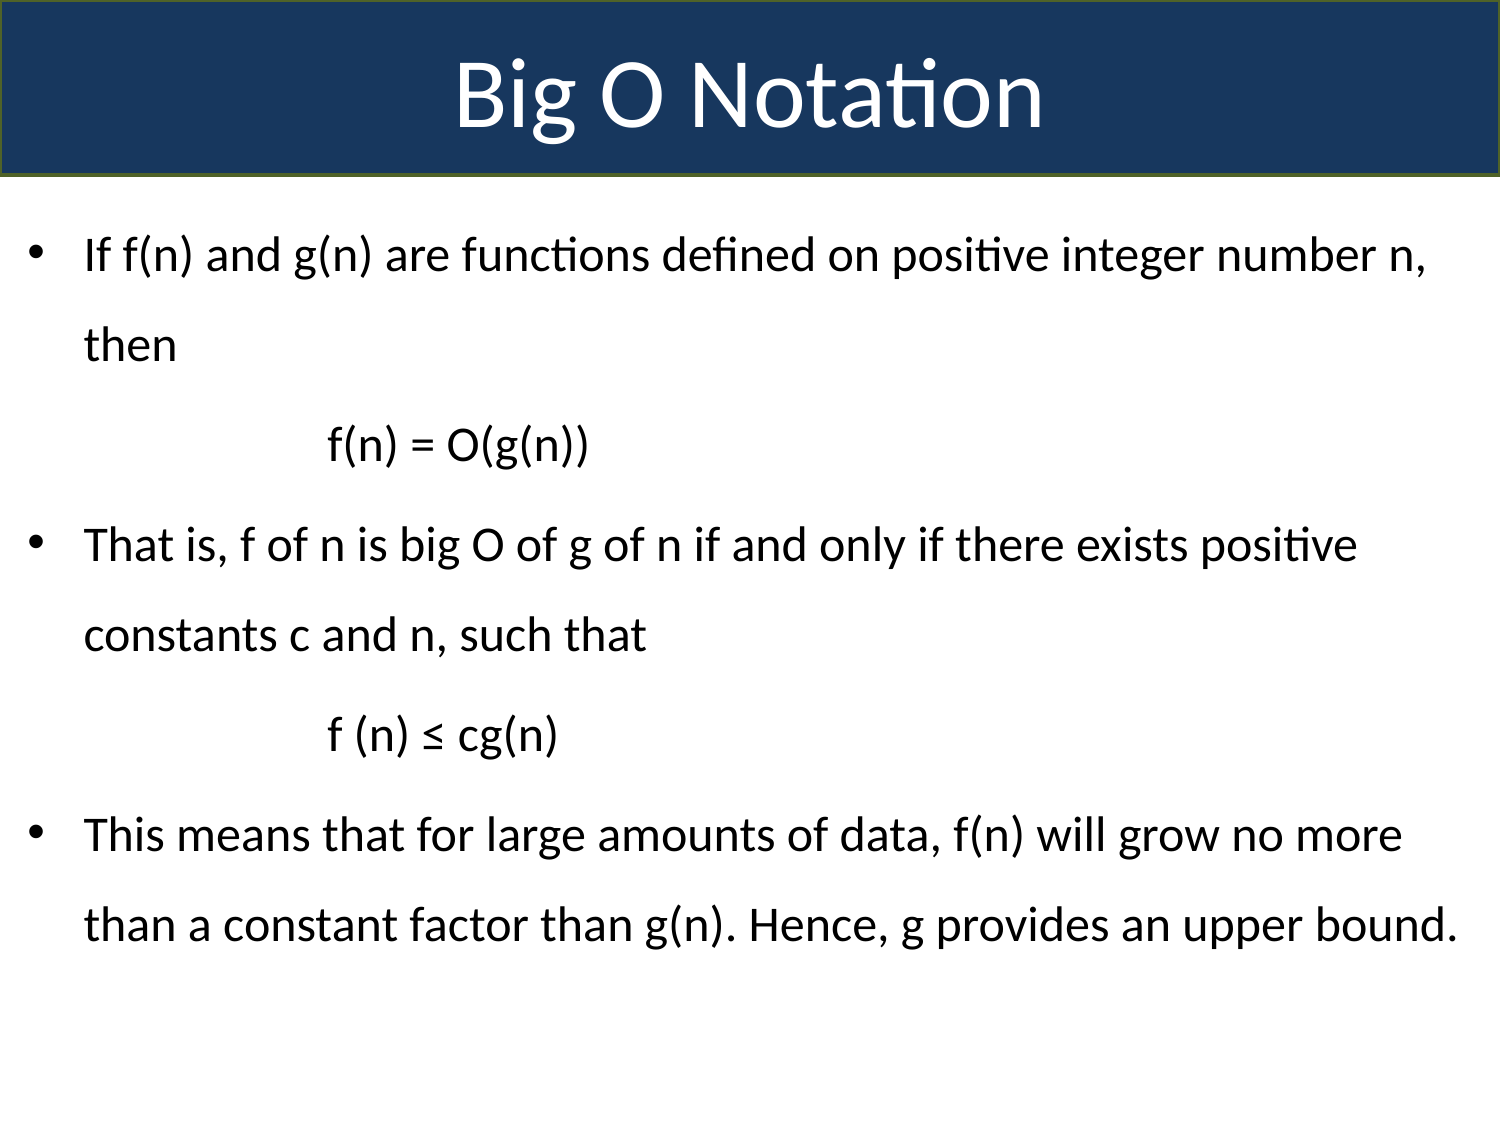

Big O Notation
If f(n) and g(n) are functions defined on positive integer number n, then
		f(n) = O(g(n))
That is, f of n is big O of g of n if and only if there exists positive constants c and n, such that
		f (n) ≤ cg(n)
This means that for large amounts of data, f(n) will grow no more than a constant factor than g(n). Hence, g provides an upper bound.